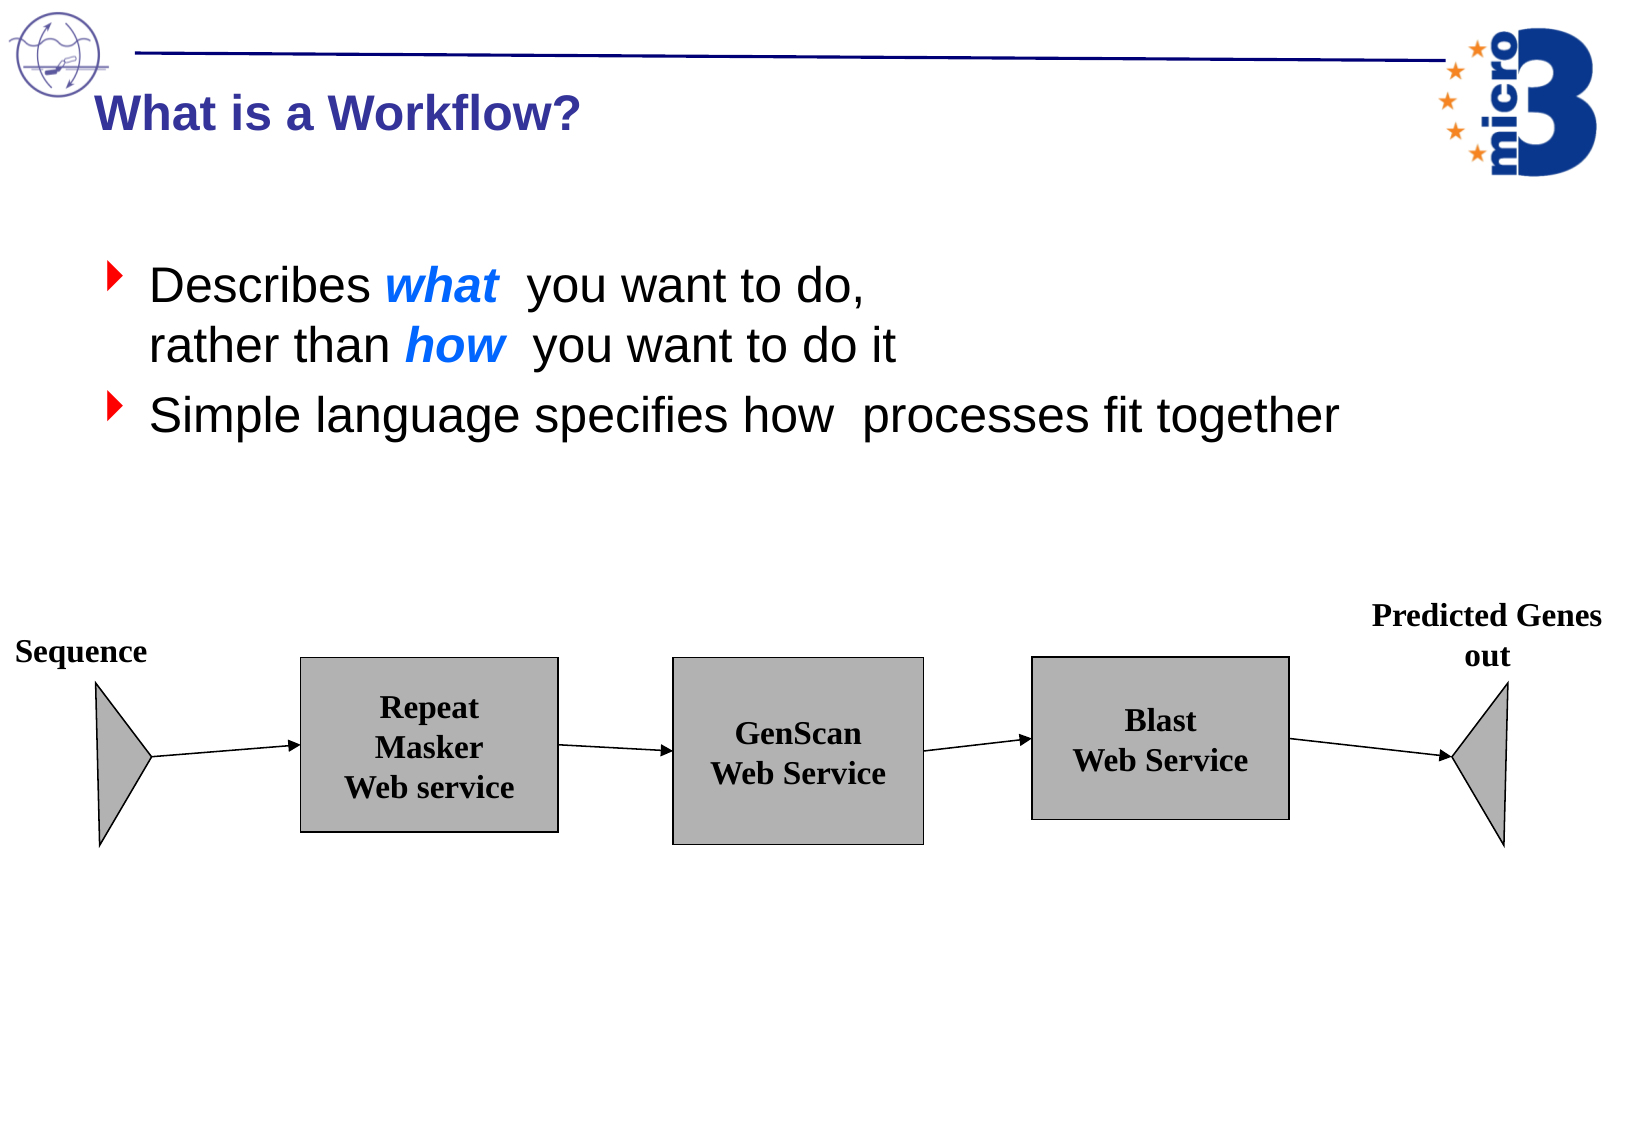

# What is a Workflow?

Describes what  you want to do,
rather than how  you want to do it
Simple language specifies how  processes fit together

Predicted Genes out
Sequence
Repeat
Masker
Web service
GenScan
Web Service
Blast
Web Service